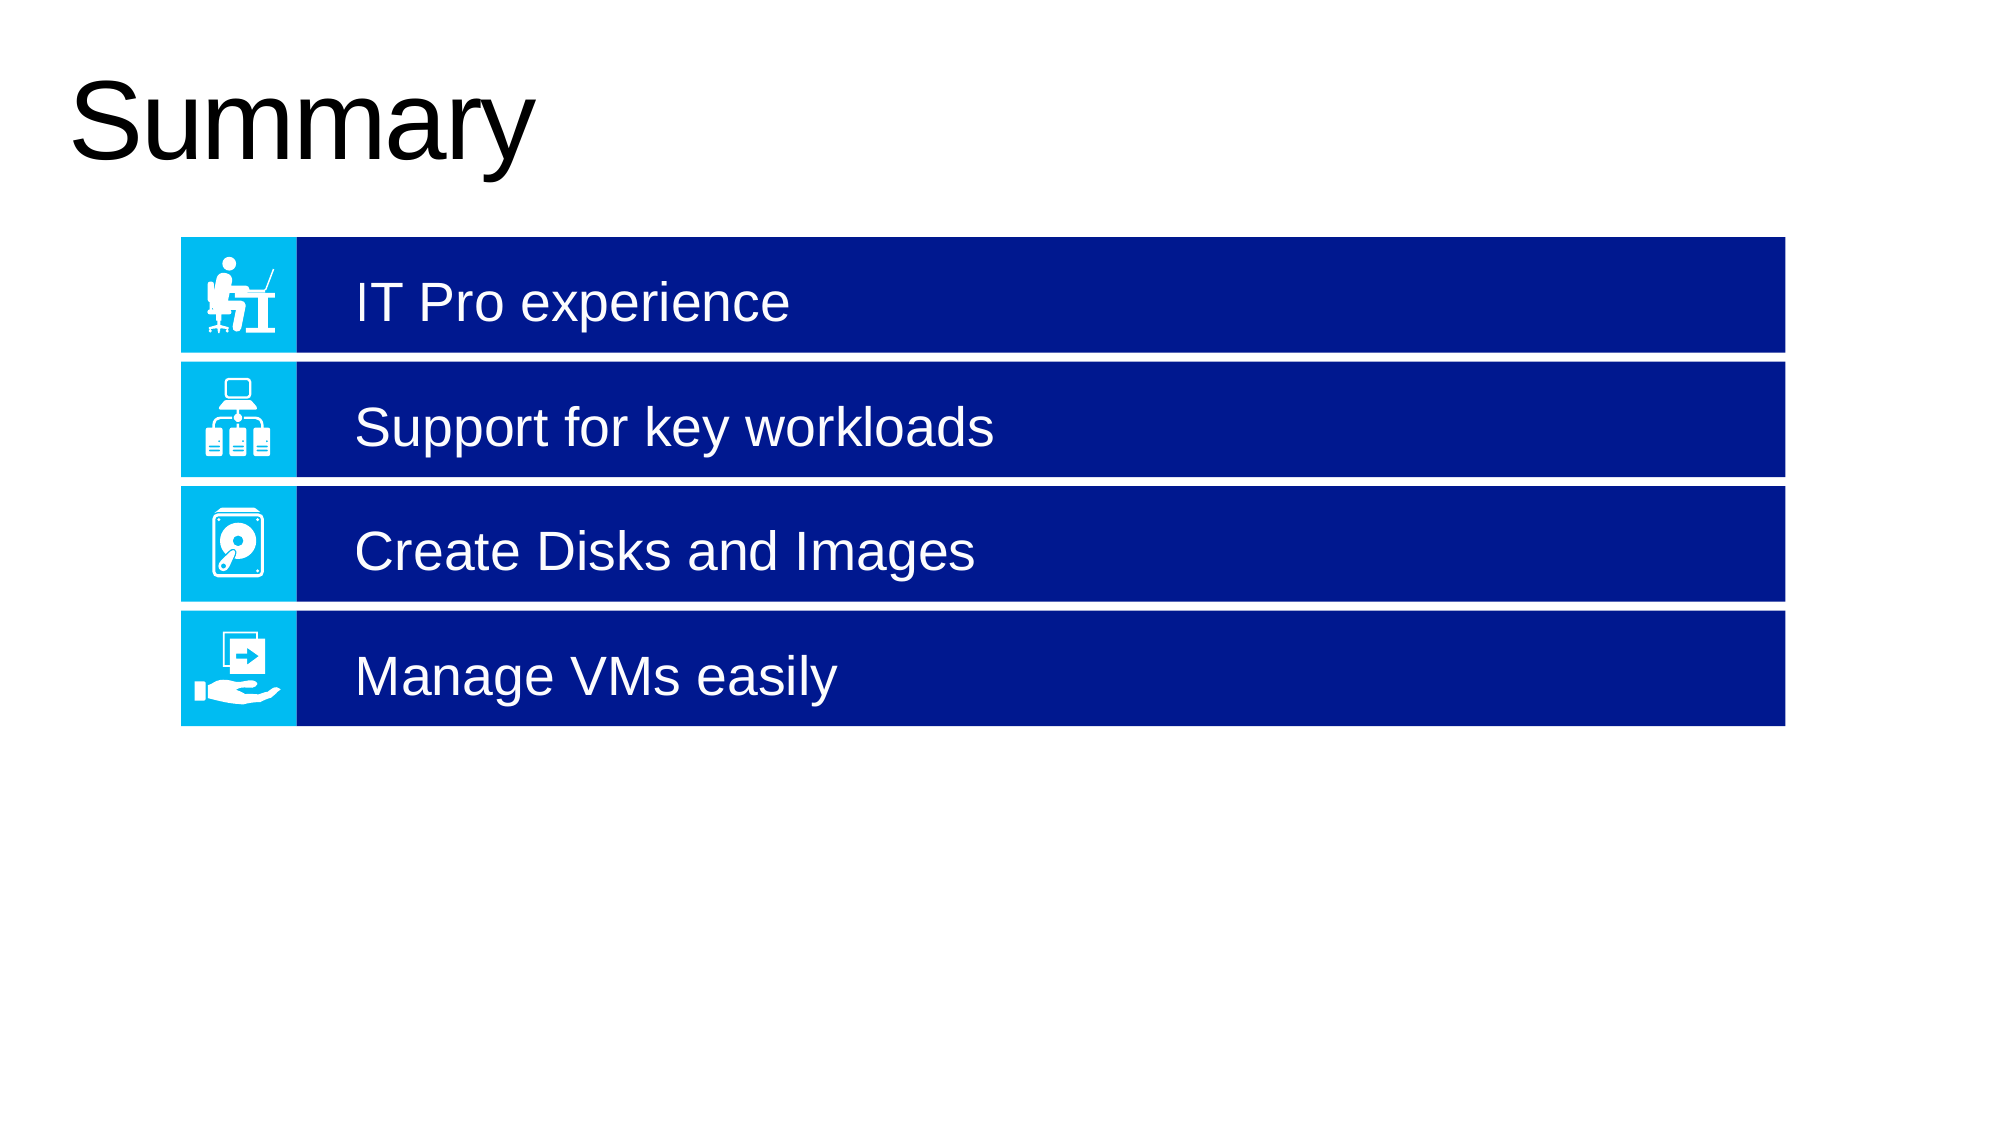

# Summary

IT Pro experience

Support for key workloads

Create Disks and Images

Manage VMs easily